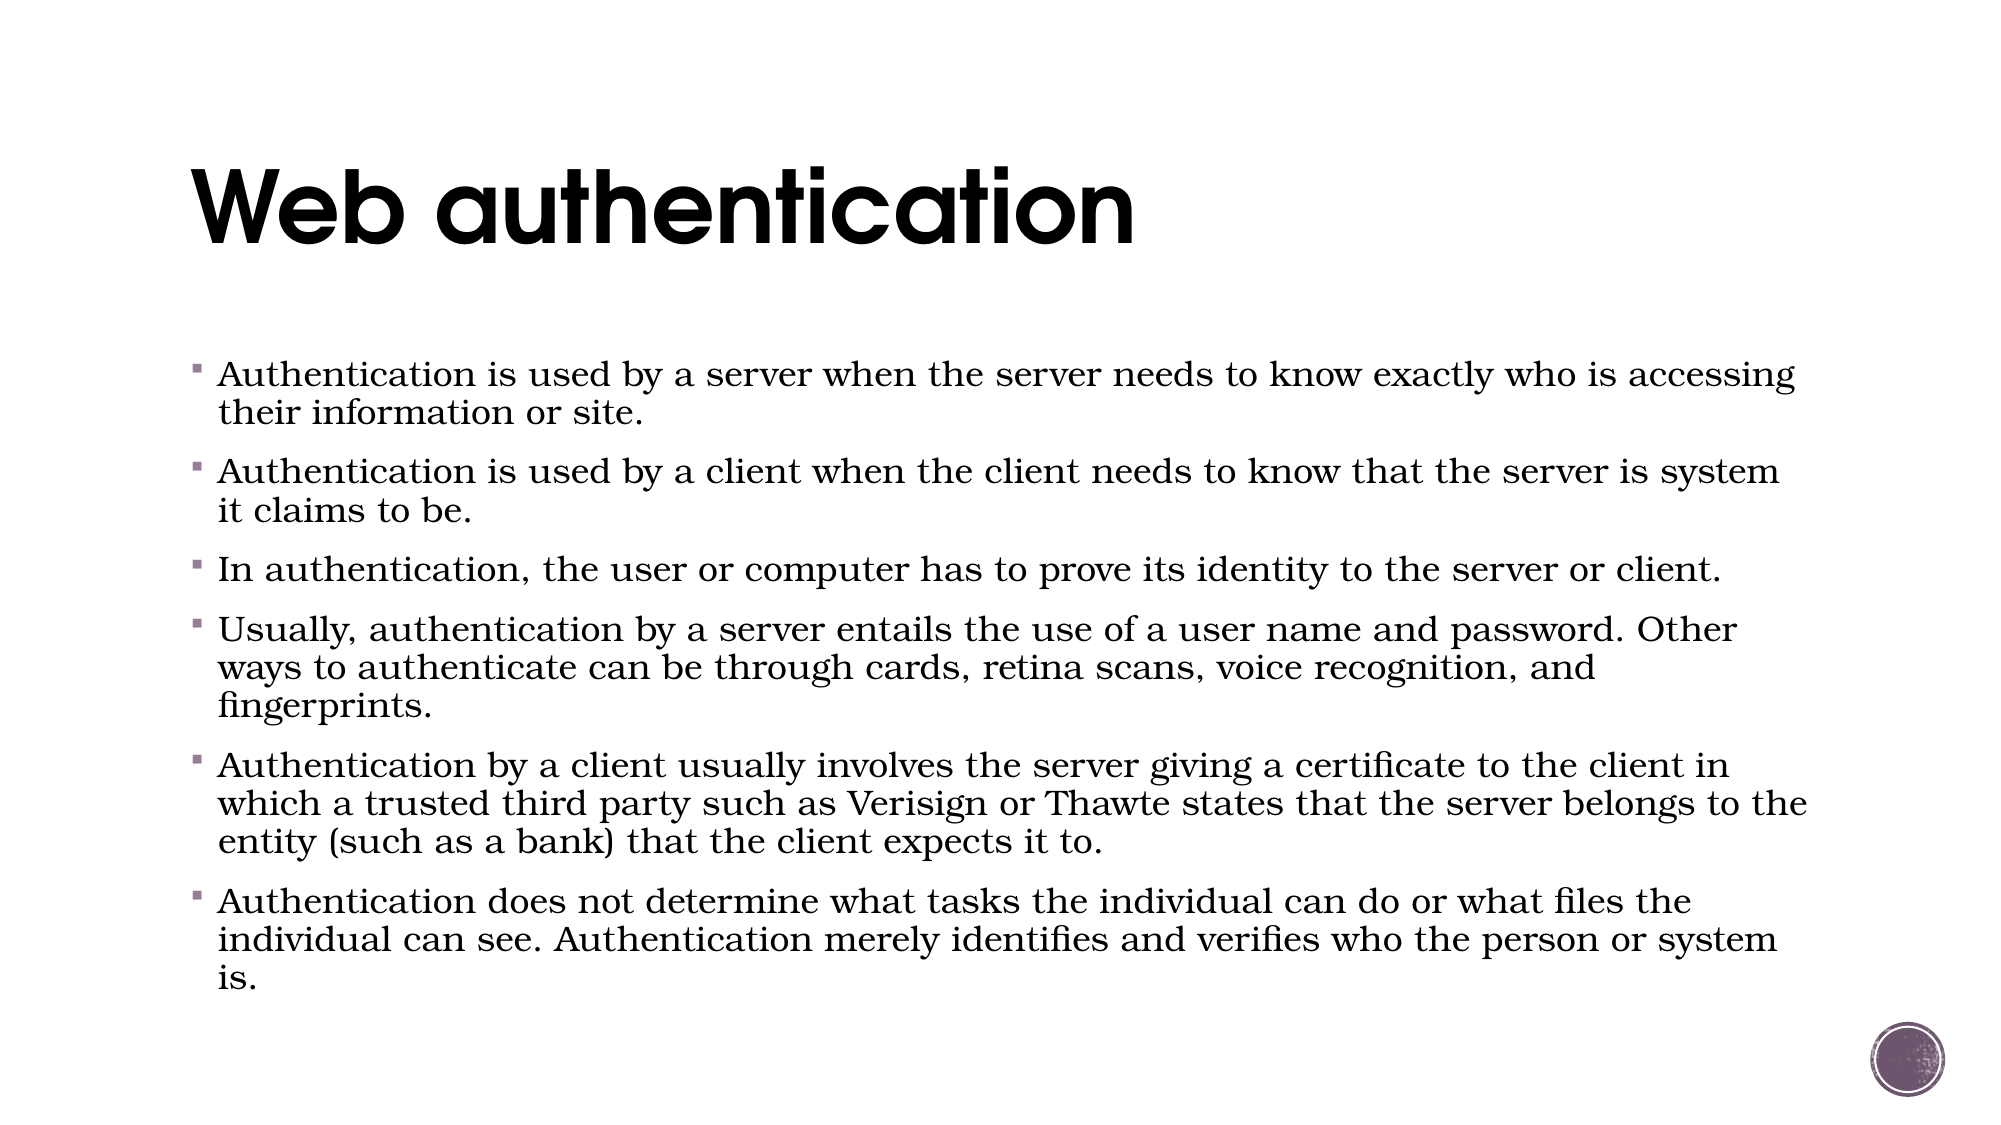

# Web authentication
Authentication is used by a server when the server needs to know exactly who is accessing their information or site.
Authentication is used by a client when the client needs to know that the server is system it claims to be.
In authentication, the user or computer has to prove its identity to the server or client.
Usually, authentication by a server entails the use of a user name and password. Other ways to authenticate can be through cards, retina scans, voice recognition, and fingerprints.
Authentication by a client usually involves the server giving a certificate to the client in which a trusted third party such as Verisign or Thawte states that the server belongs to the entity (such as a bank) that the client expects it to.
Authentication does not determine what tasks the individual can do or what files the individual can see. Authentication merely identifies and verifies who the person or system is.